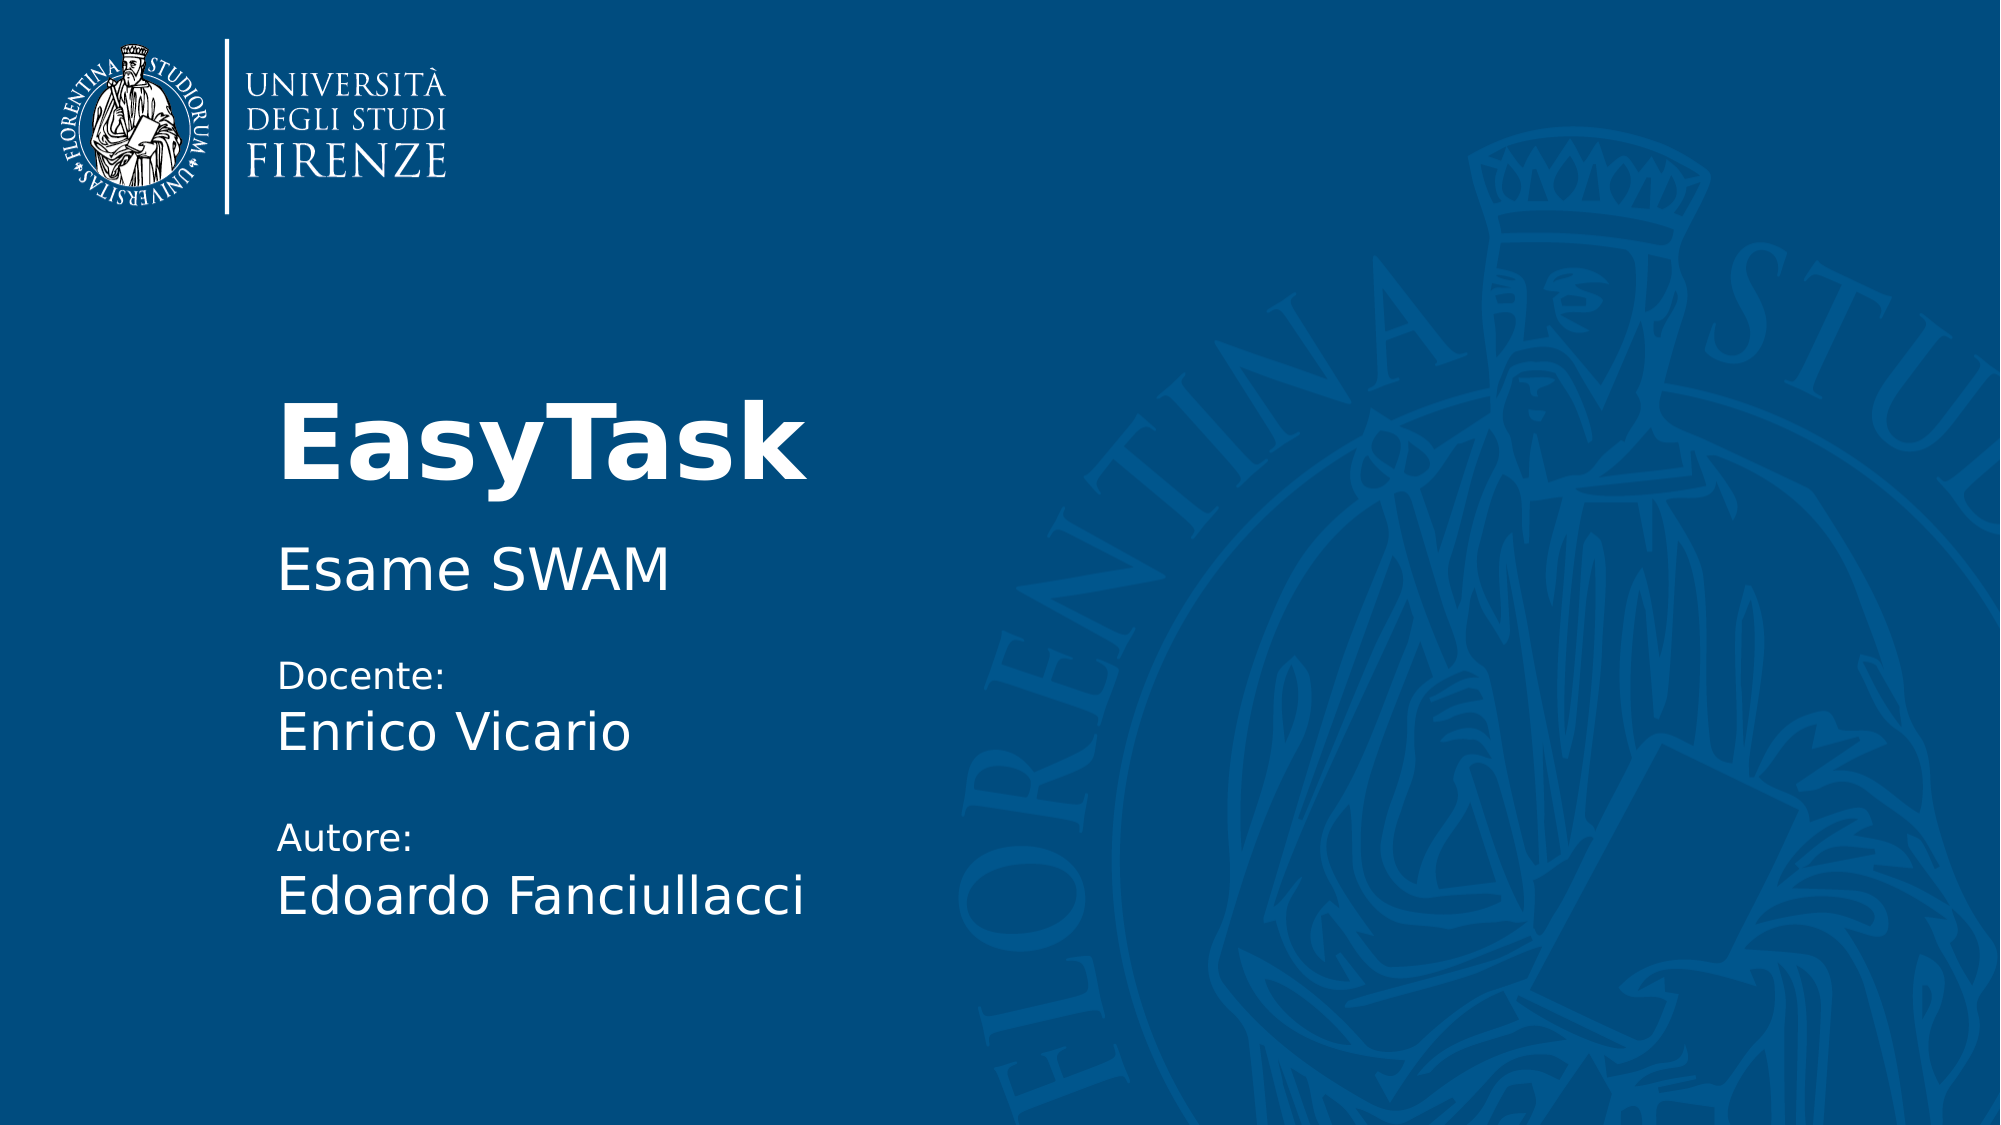

# EasyTask
Esame SWAM
Docente:
Enrico Vicario
Autore:
Edoardo Fanciullacci